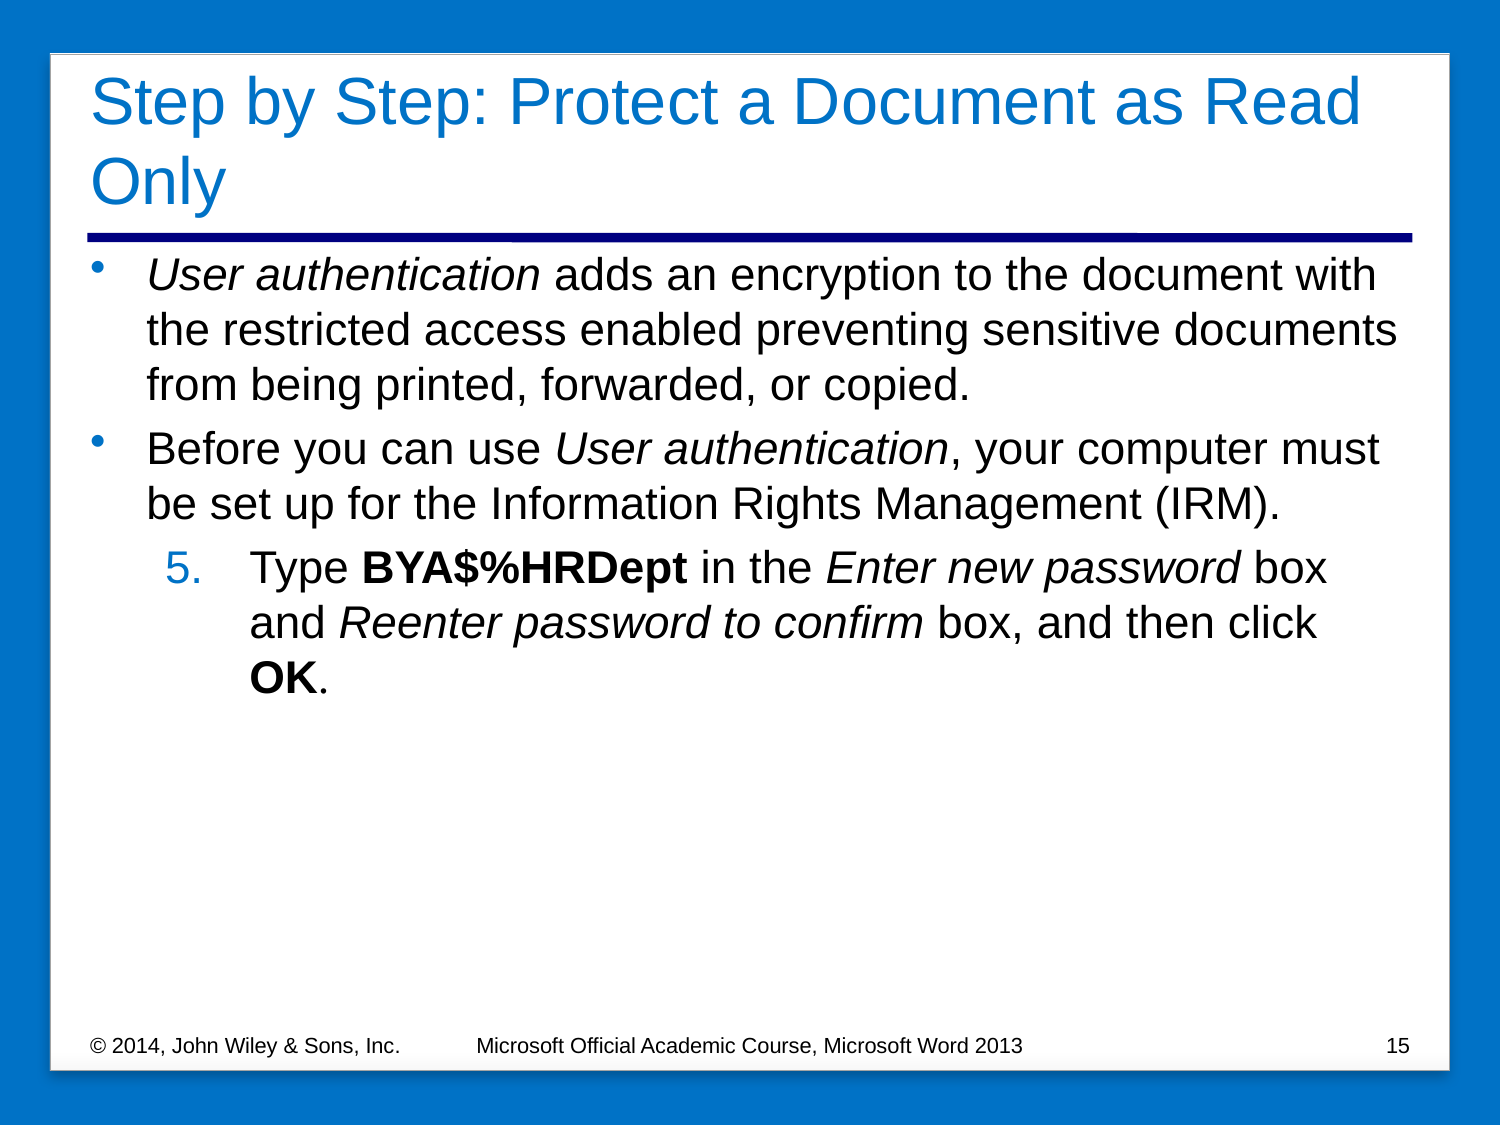

# Step by Step: Protect a Document as Read Only
User authentication adds an encryption to the document with the restricted access enabled preventing sensitive documents from being printed, forwarded, or copied.
Before you can use User authentication, your computer must be set up for the Information Rights Management (IRM).
Type BYA$%HRDept in the Enter new password box and Reenter password to confirm box, and then click OK.
© 2014, John Wiley & Sons, Inc.
Microsoft Official Academic Course, Microsoft Word 2013
15